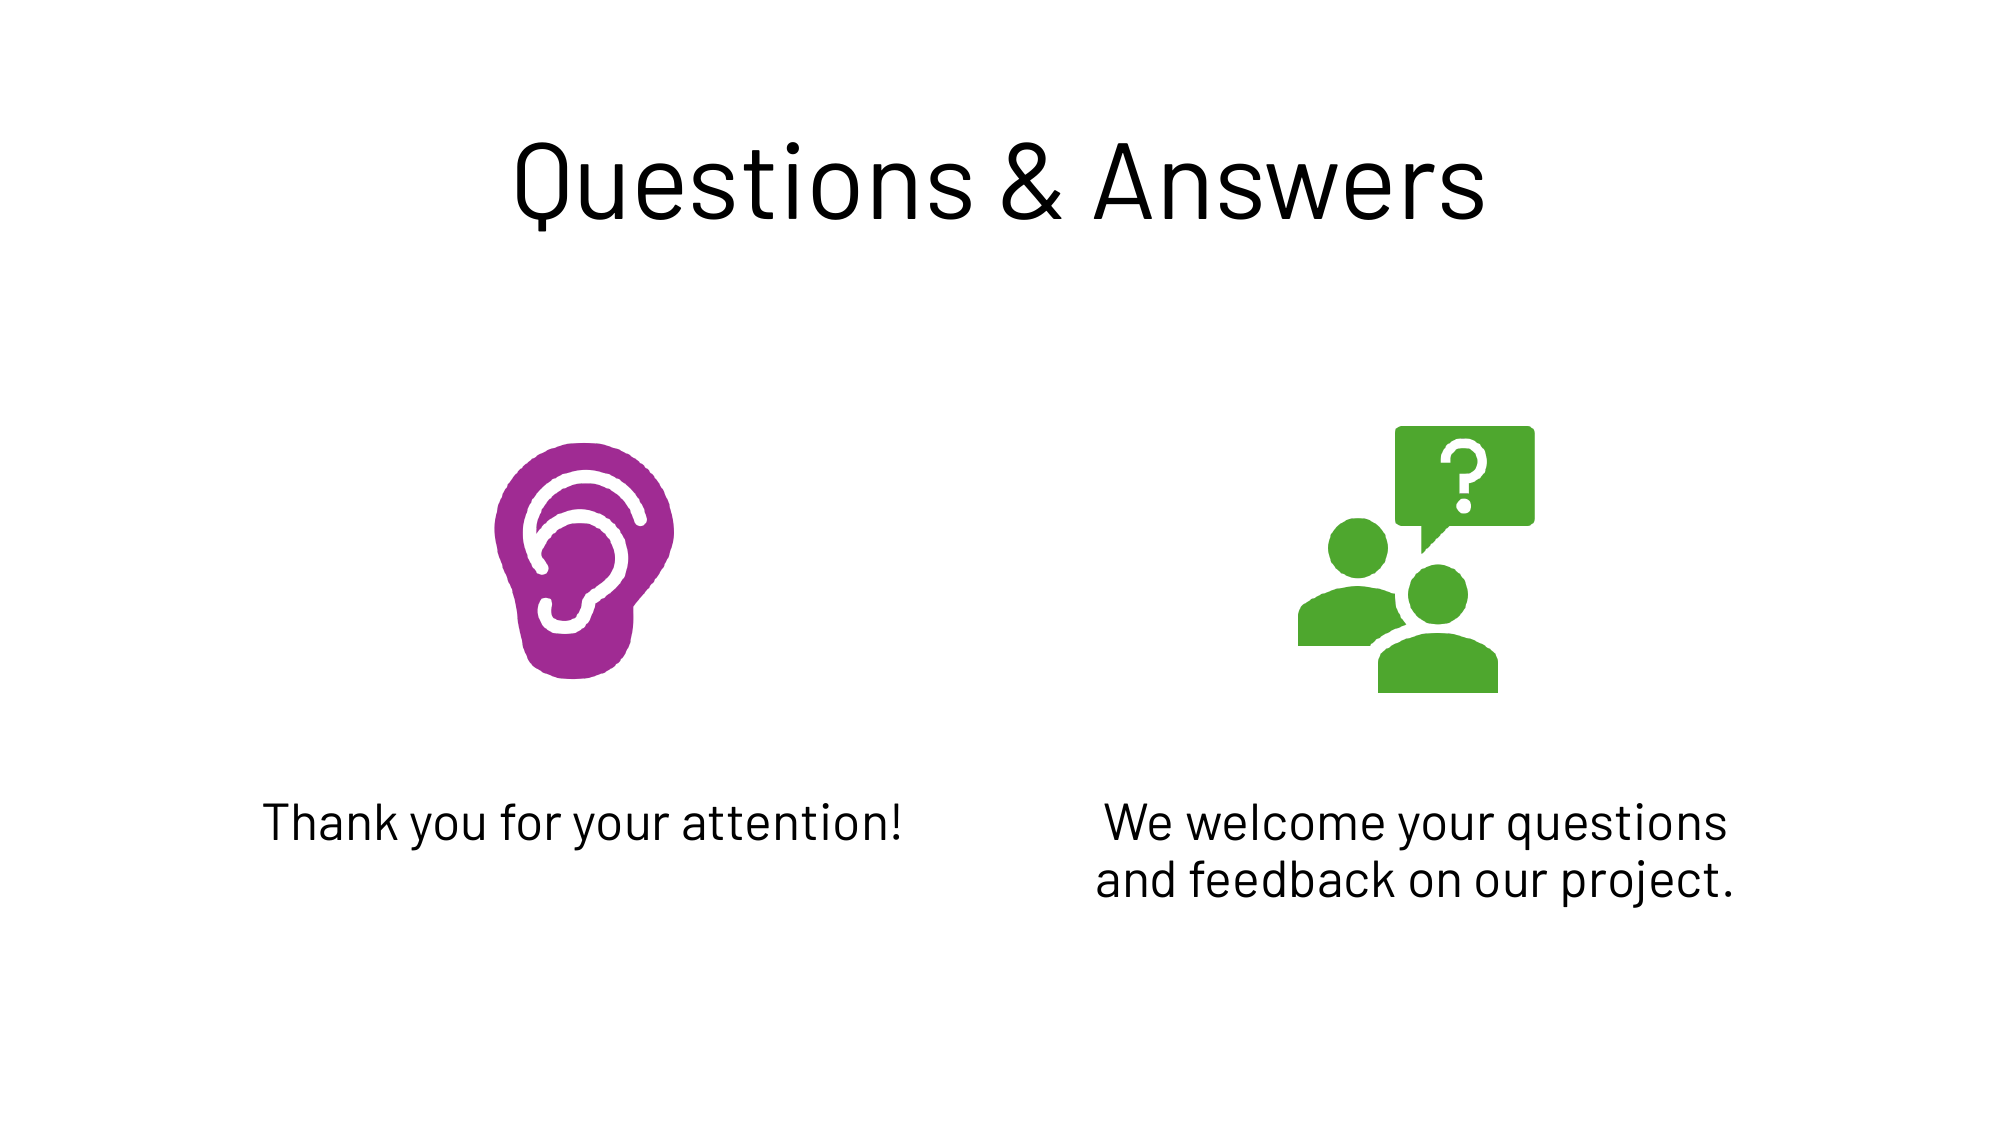

# Questions & Answers
Thank you for your attention!
We welcome your questions and feedback on our project.